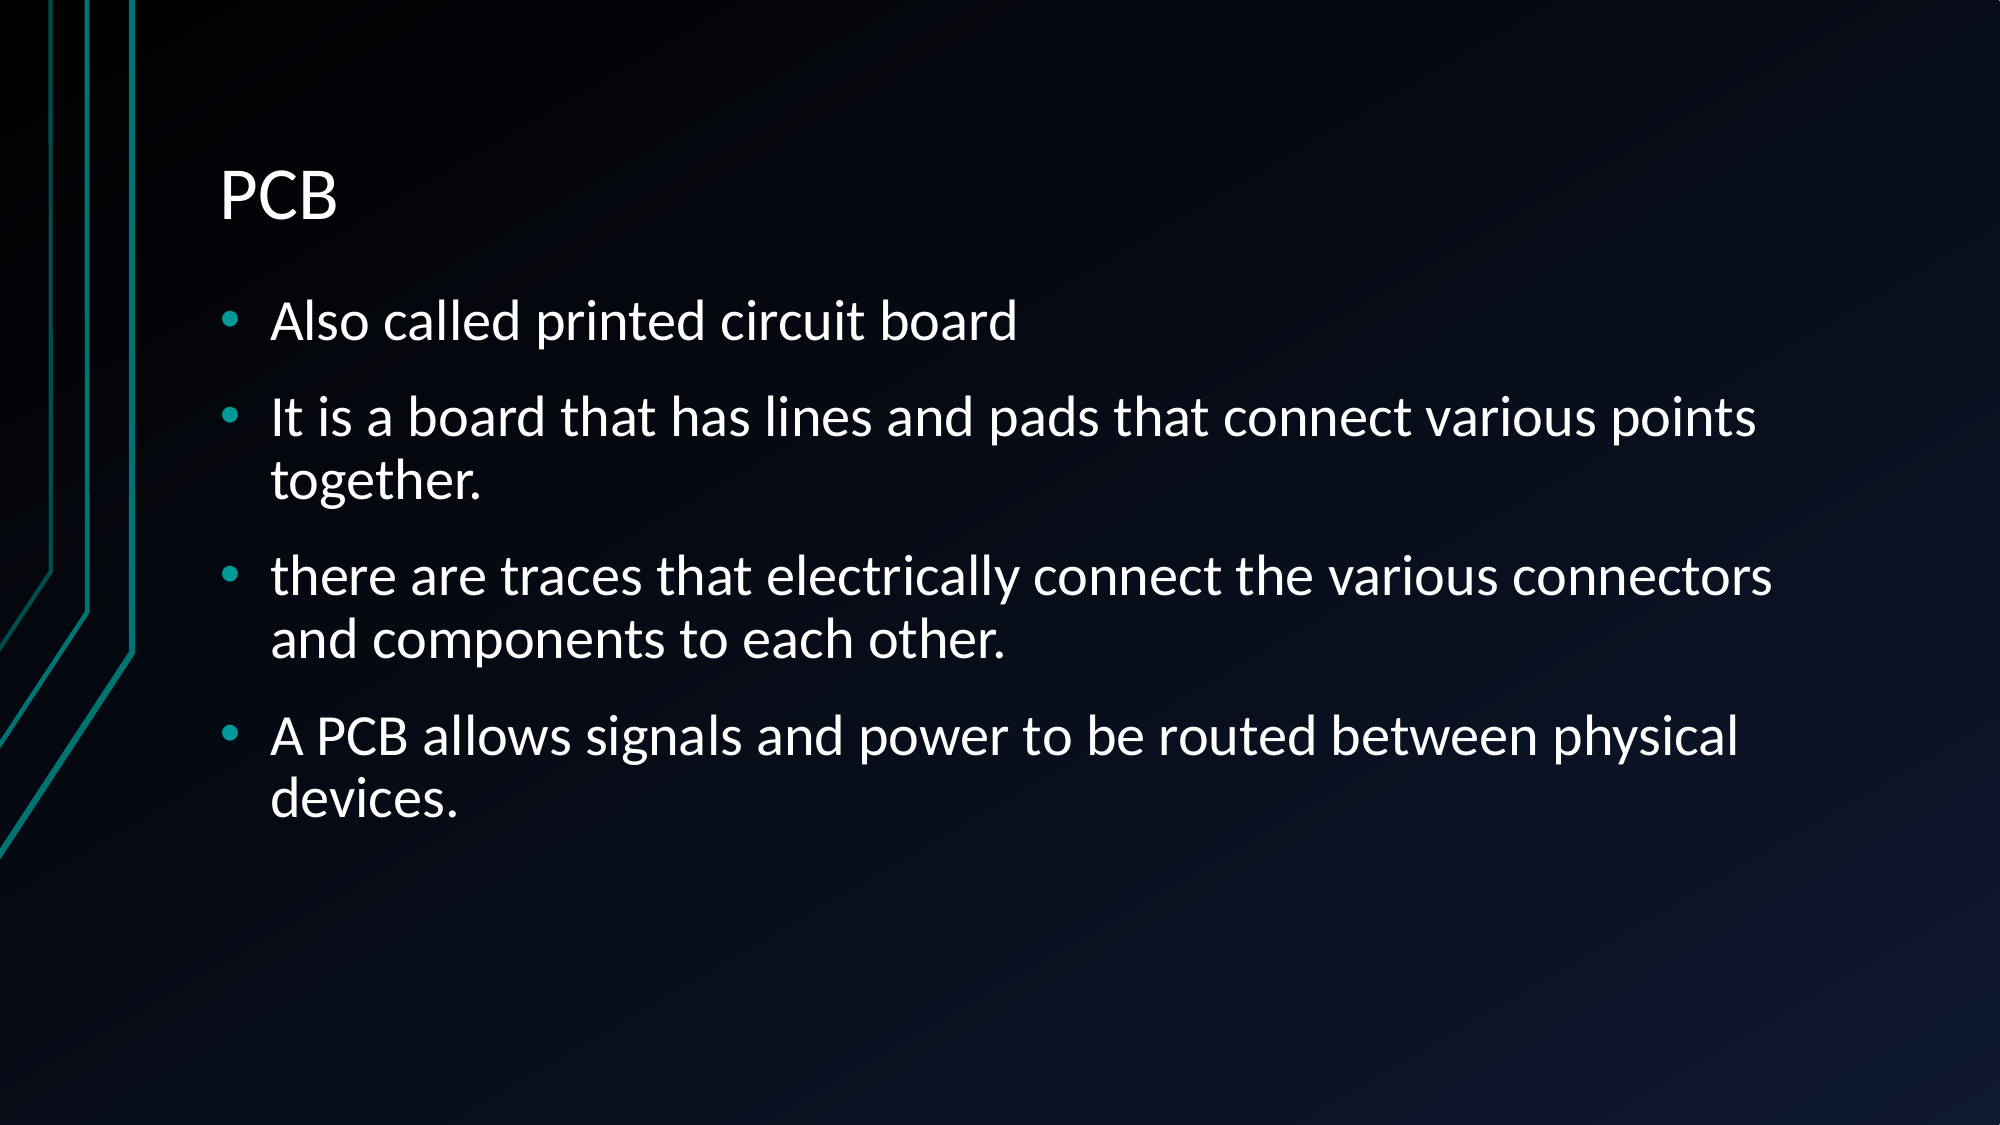

# PCB
Also called printed circuit board
It is a board that has lines and pads that connect various points together.
there are traces that electrically connect the various connectors and components to each other.
A PCB allows signals and power to be routed between physical devices.